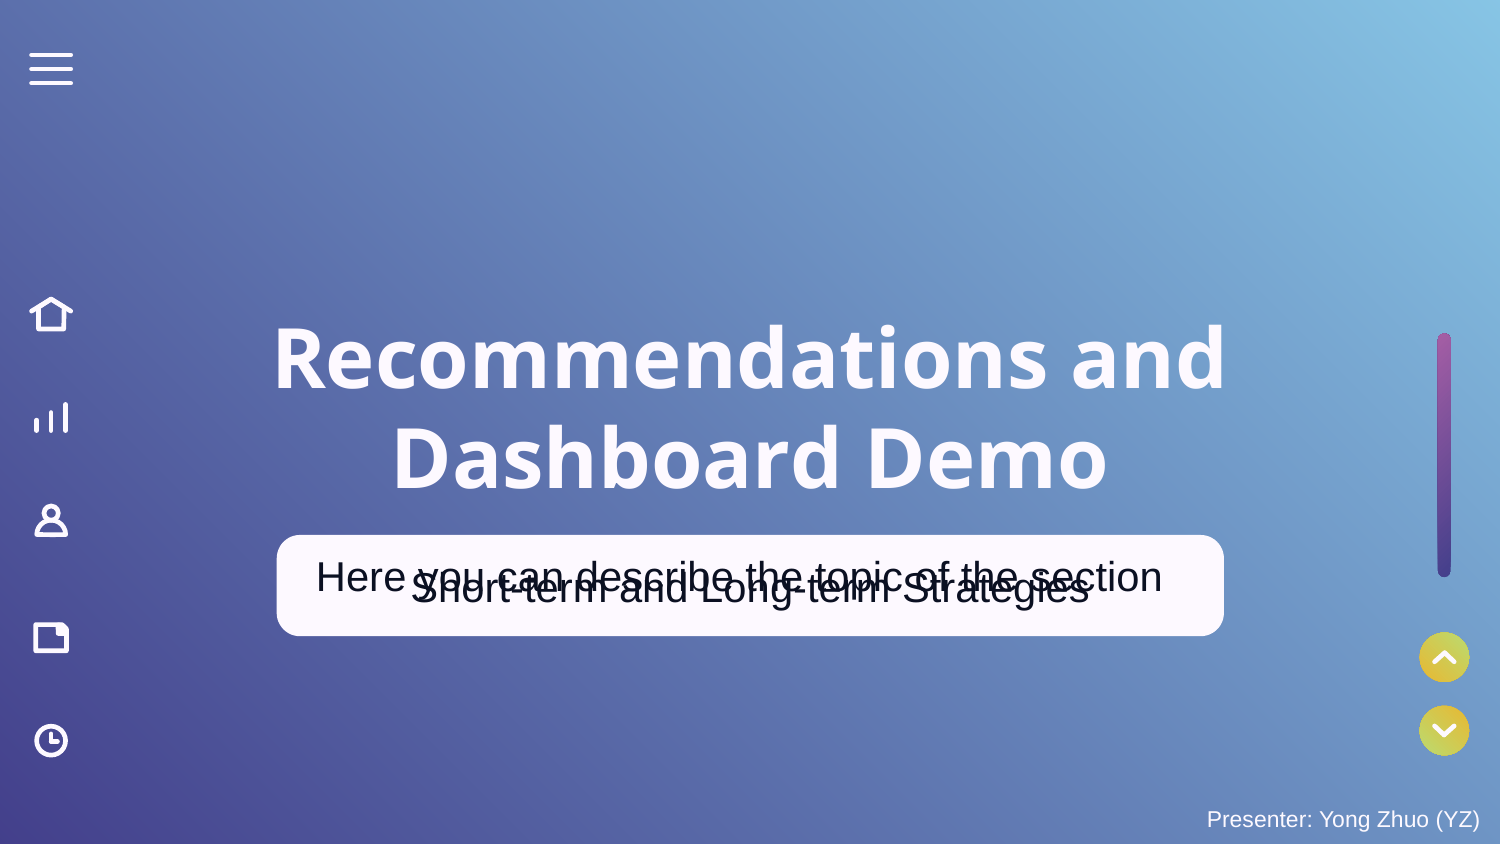

# Recommendations and Dashboard Demo

Here you can describe the topic of the section
Short-term and Long-term Strategies

Presenter: Yong Zhuo (YZ)